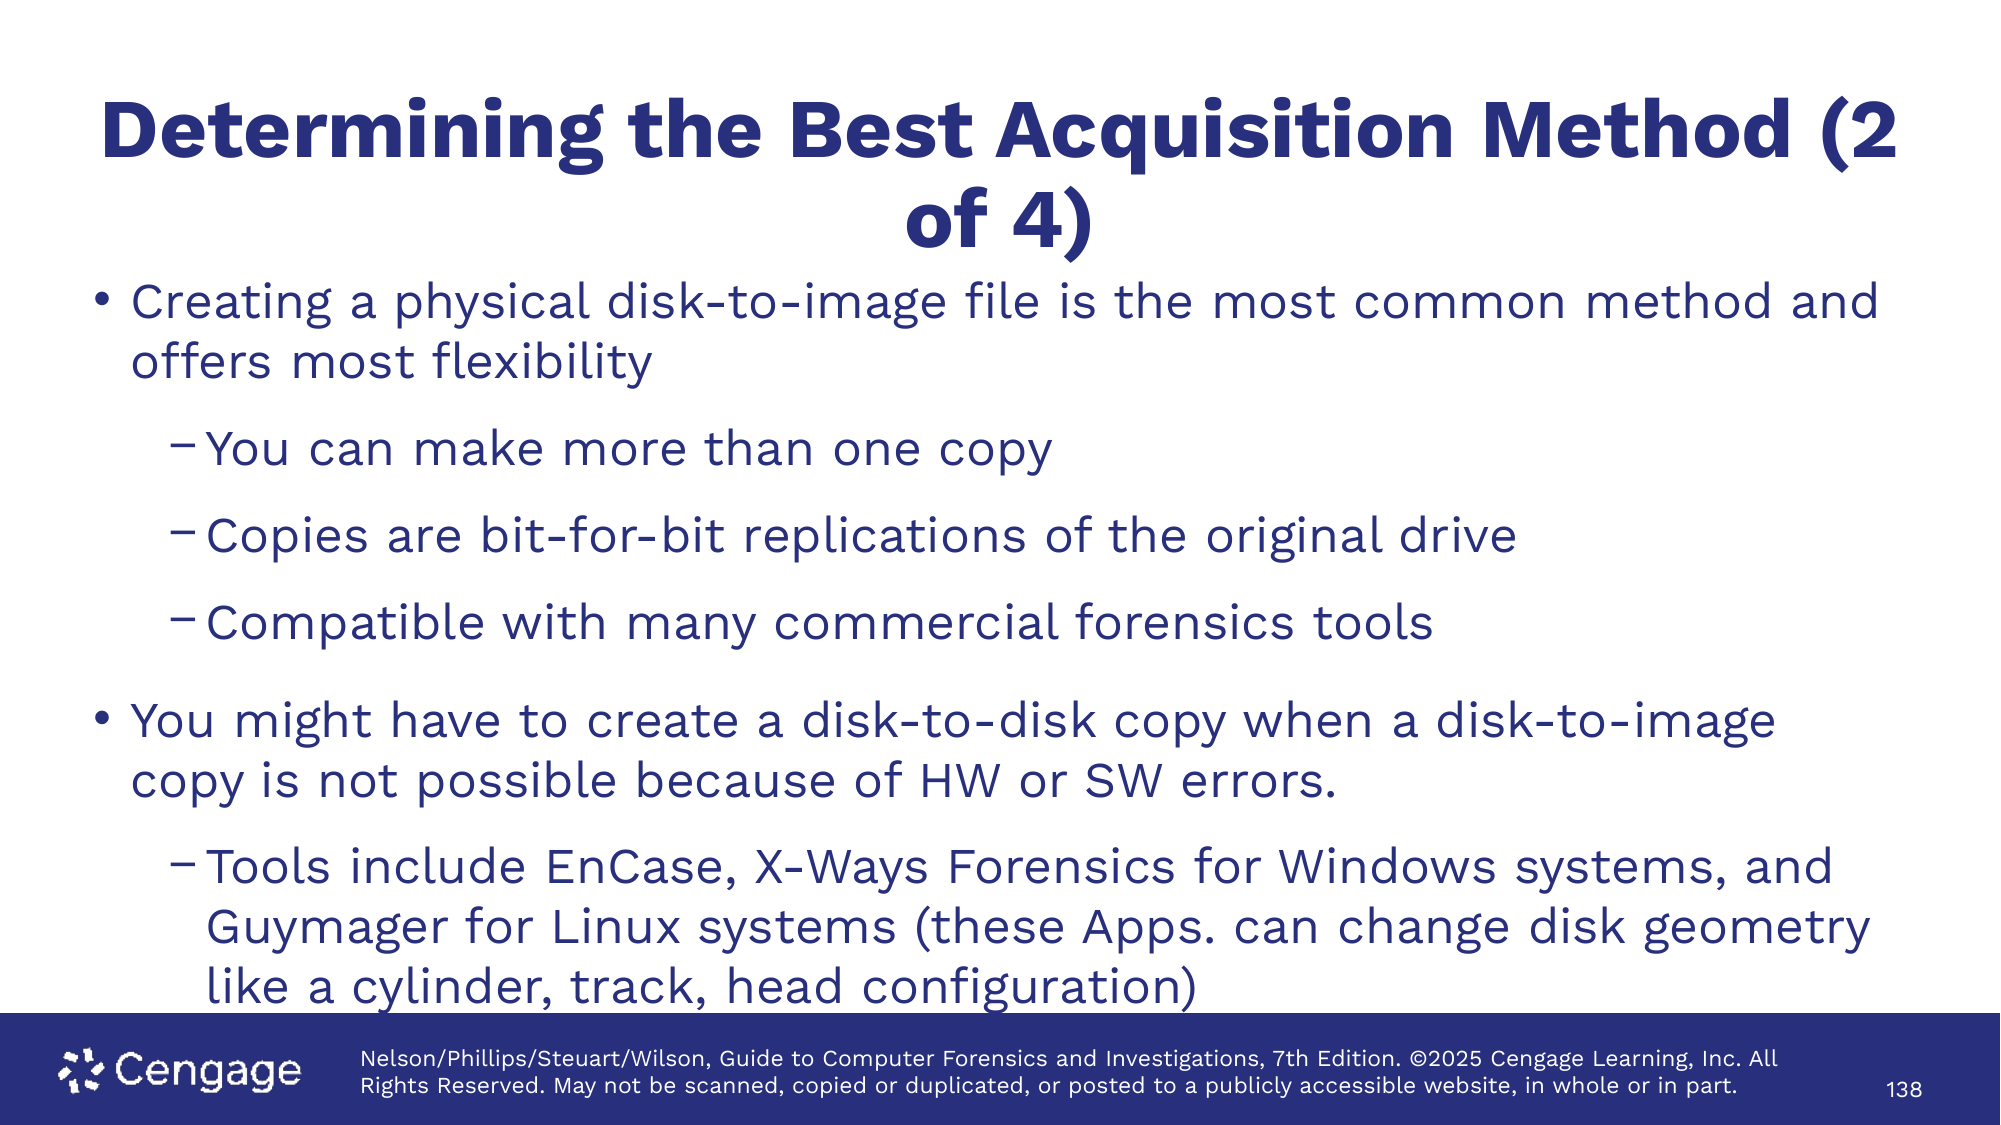

# Determining the Best Acquisition Method (2 of 4)
Creating a physical disk-to-image file is the most common method and offers most flexibility
You can make more than one copy
Copies are bit-for-bit replications of the original drive
Compatible with many commercial forensics tools
You might have to create a disk-to-disk copy when a disk-to-image copy is not possible because of HW or SW errors.
Tools include EnCase, X-Ways Forensics for Windows systems, and Guymager for Linux systems (these Apps. can change disk geometry  like a cylinder, track, head configuration)